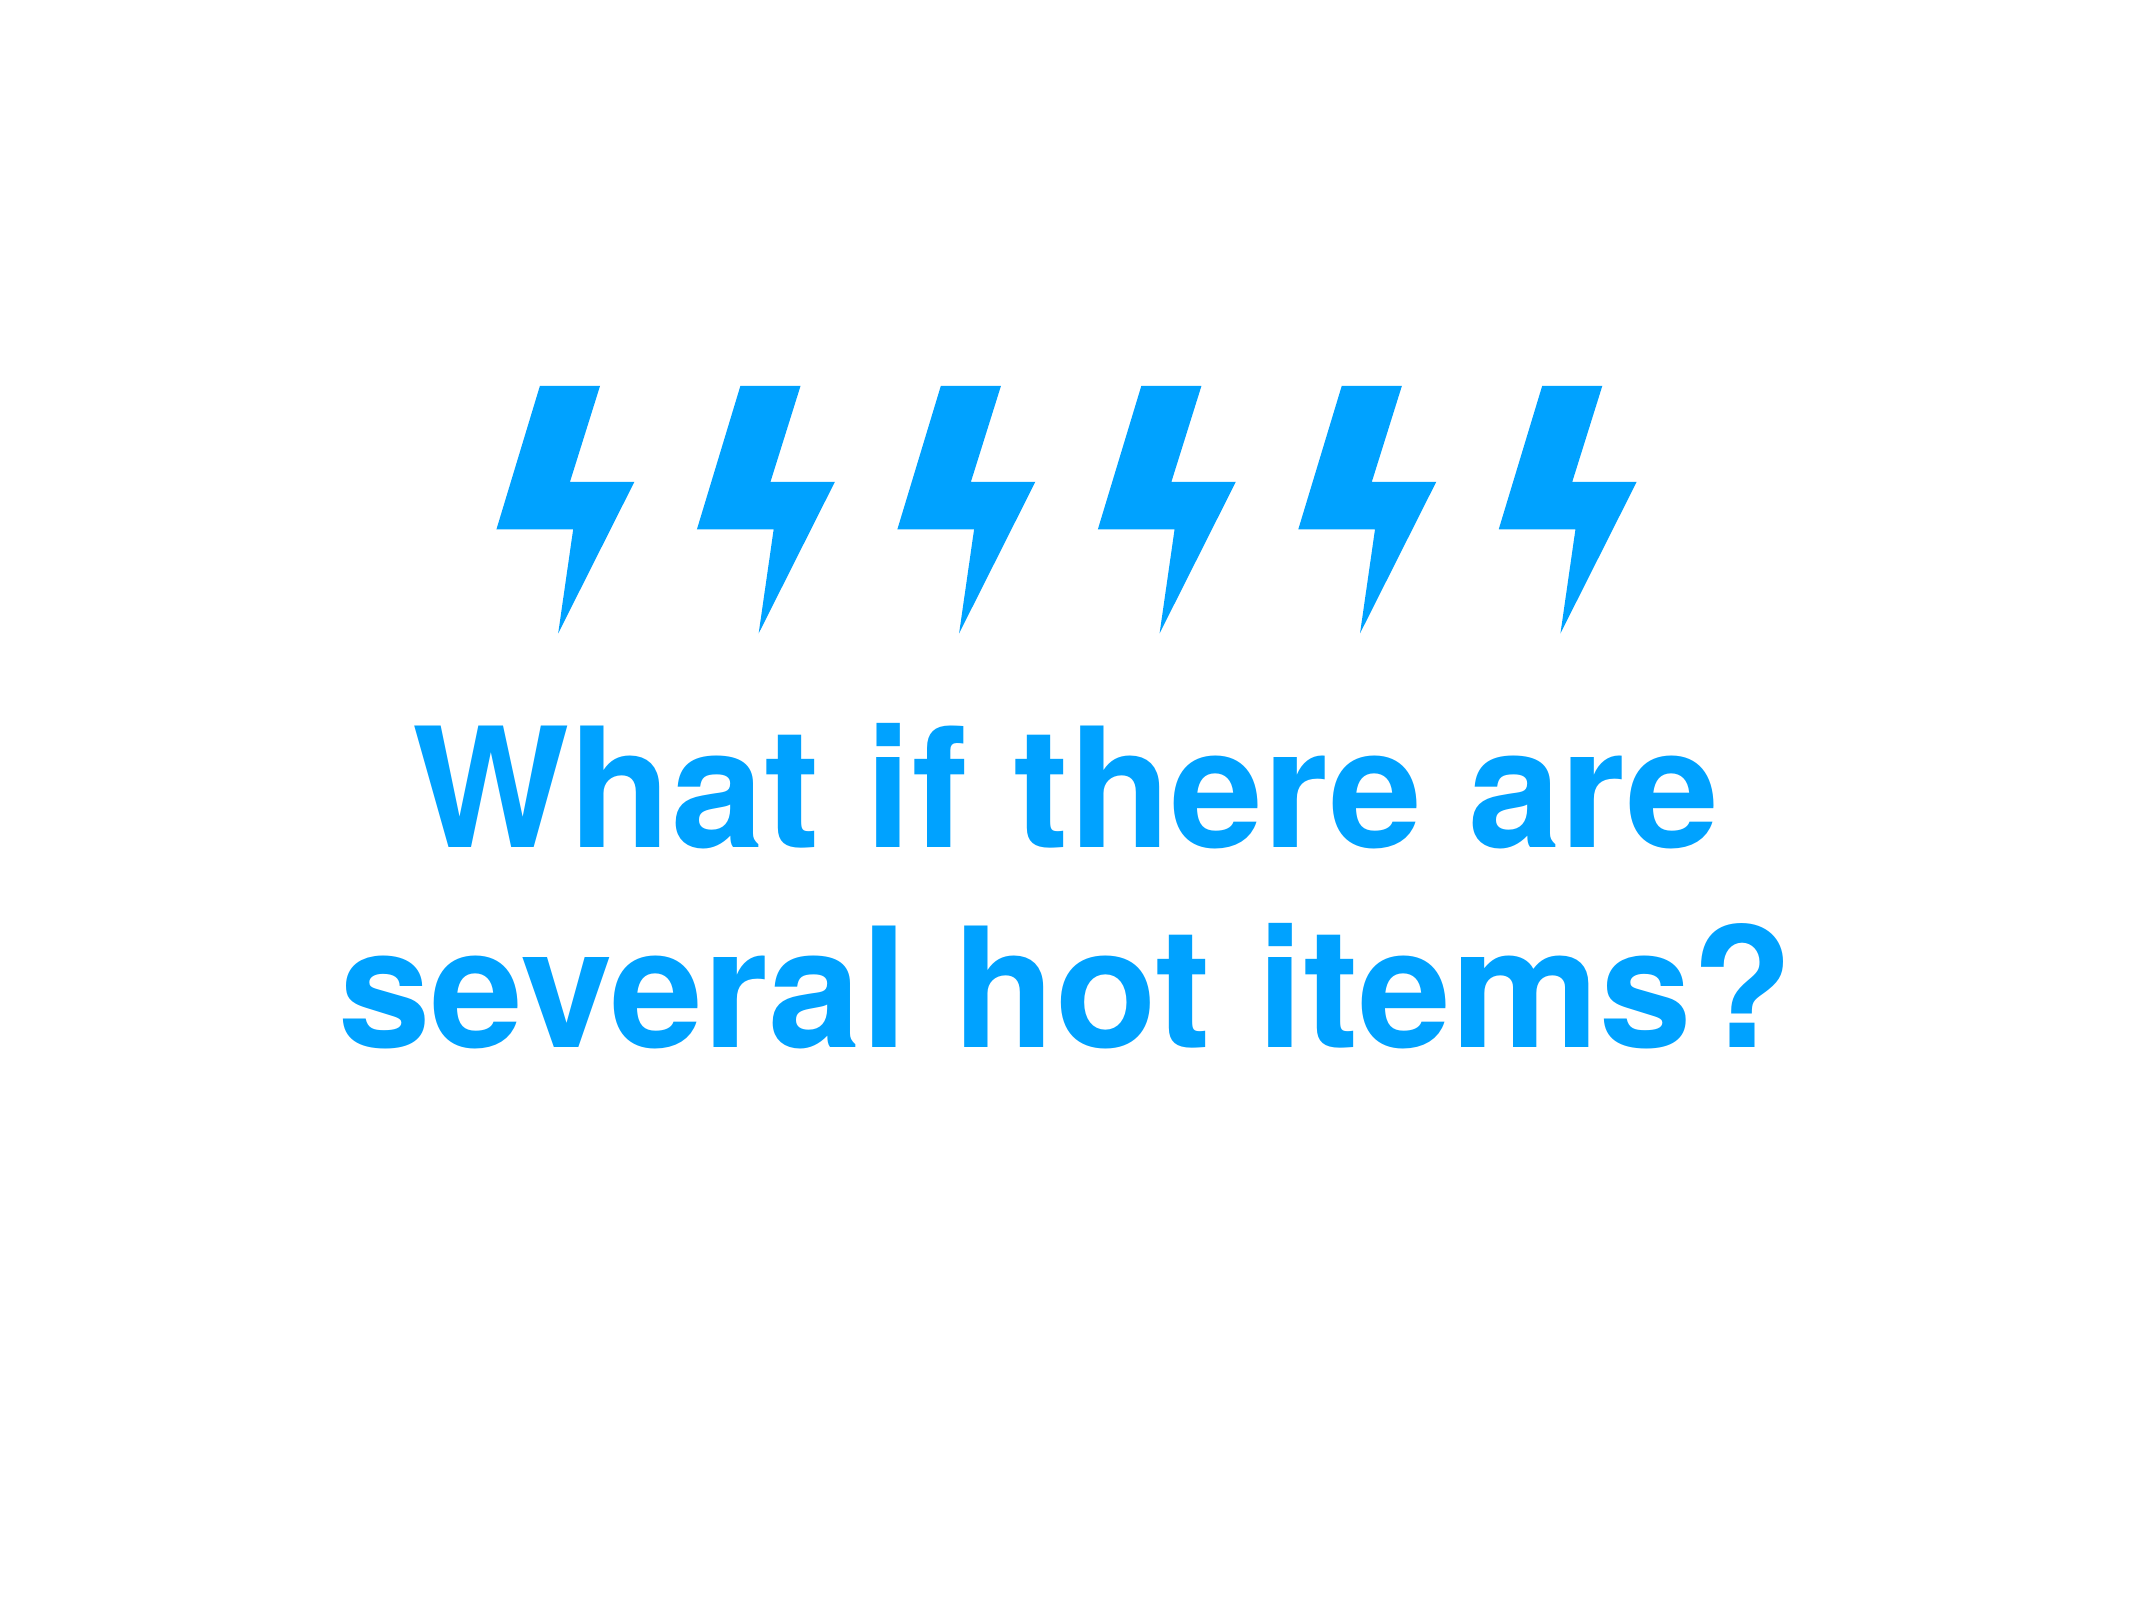

# What if there are several hot items?